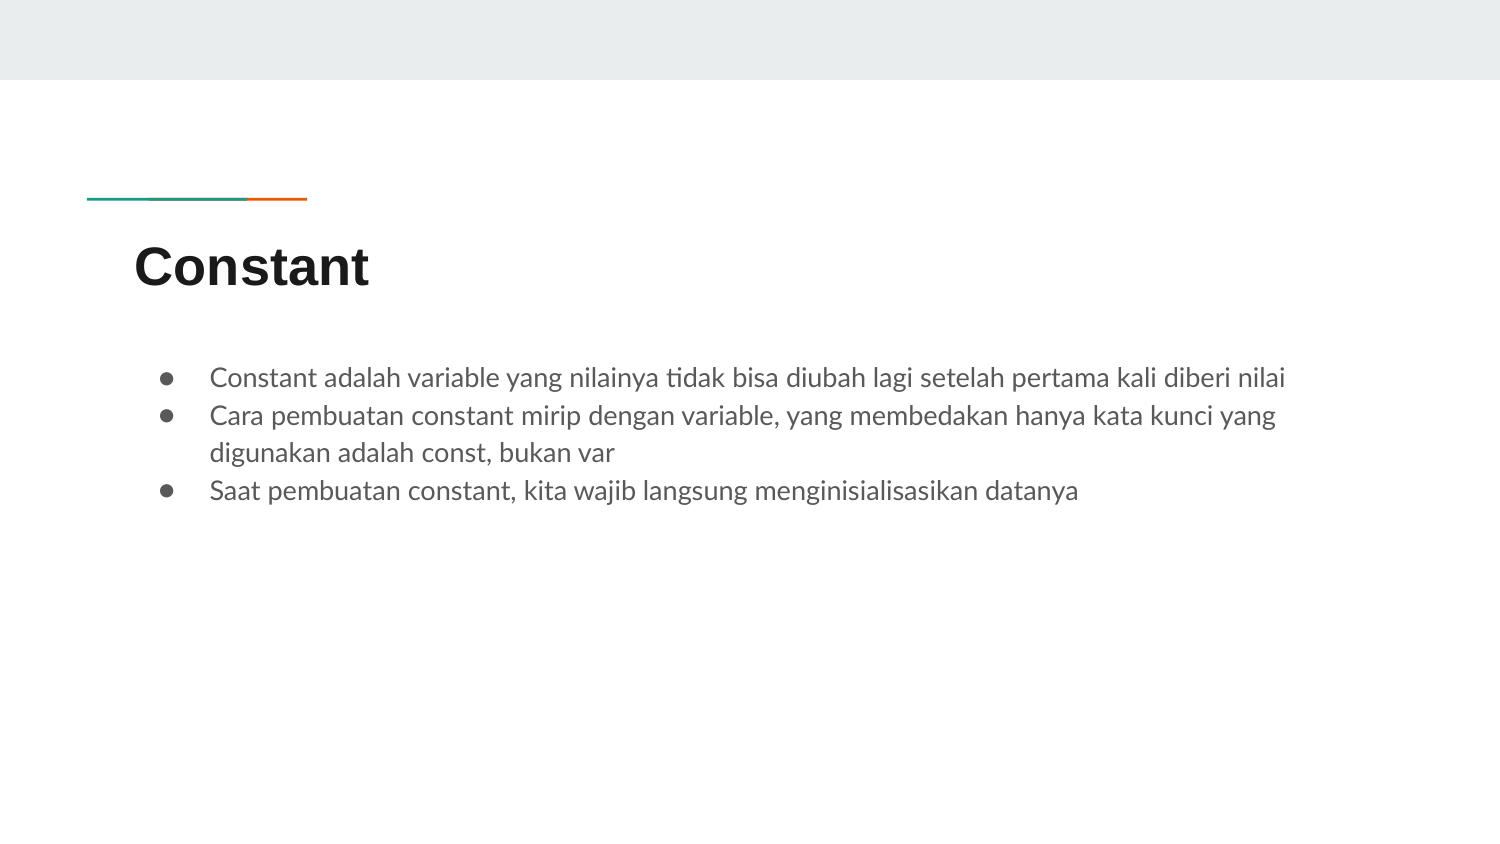

# Constant
Constant adalah variable yang nilainya tidak bisa diubah lagi setelah pertama kali diberi nilai
Cara pembuatan constant mirip dengan variable, yang membedakan hanya kata kunci yang digunakan adalah const, bukan var
Saat pembuatan constant, kita wajib langsung menginisialisasikan datanya